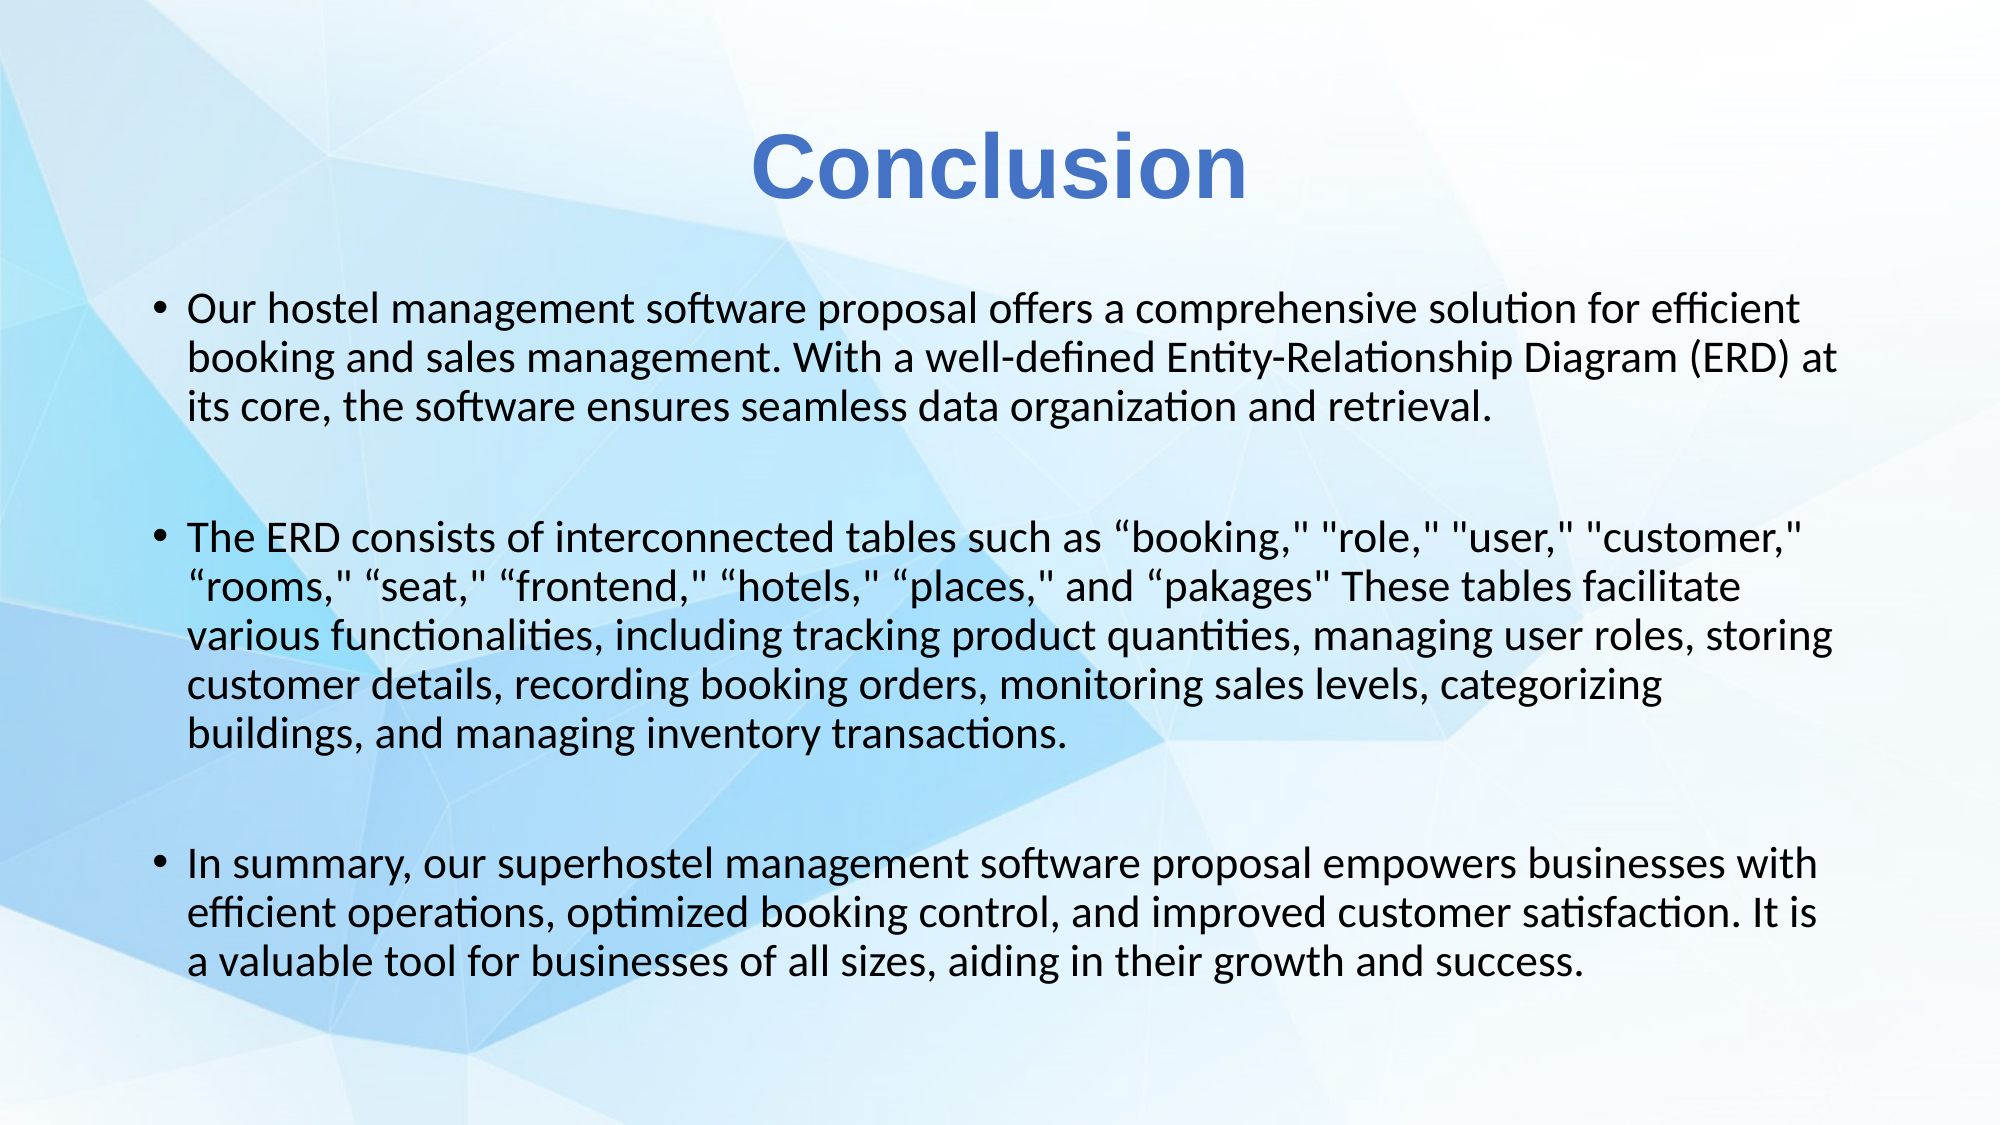

# Conclusion
Our hostel management software proposal offers a comprehensive solution for efficient booking and sales management. With a well-defined Entity-Relationship Diagram (ERD) at its core, the software ensures seamless data organization and retrieval.

The ERD consists of interconnected tables such as “booking," "role," "user," "customer," “rooms," “seat," “frontend," “hotels," “places," and “pakages" These tables facilitate various functionalities, including tracking product quantities, managing user roles, storing customer details, recording booking orders, monitoring sales levels, categorizing buildings, and managing inventory transactions.

In summary, our superhostel management software proposal empowers businesses with efficient operations, optimized booking control, and improved customer satisfaction. It is a valuable tool for businesses of all sizes, aiding in their growth and success.